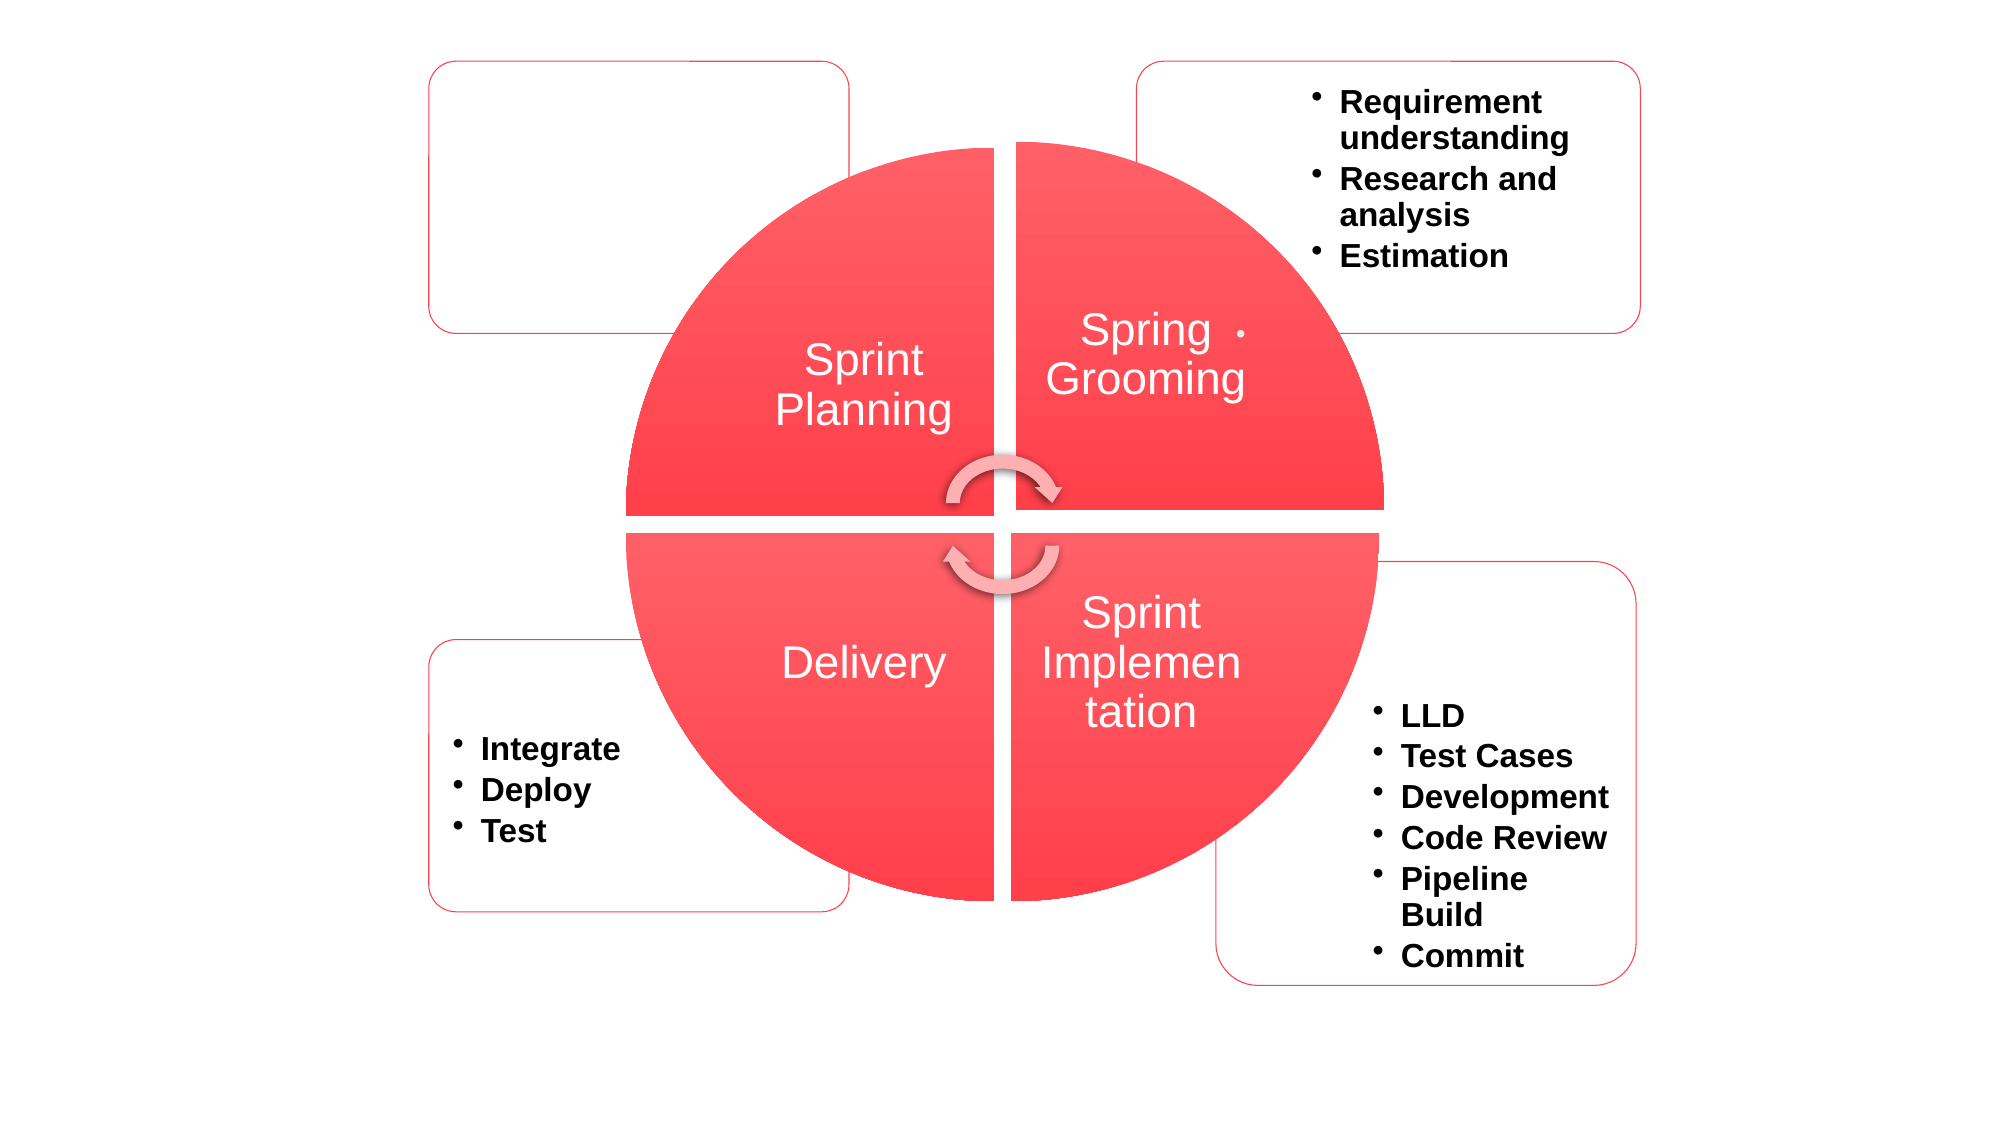

LLD
Test Cases
Development
Code Review
Pipeline Build
Commit
Integrate
Deploy
Test
Requirement understanding
Research and analysis
Estimation

Sprint Planning
Spring Grooming
Sprint Implementation
Delivery